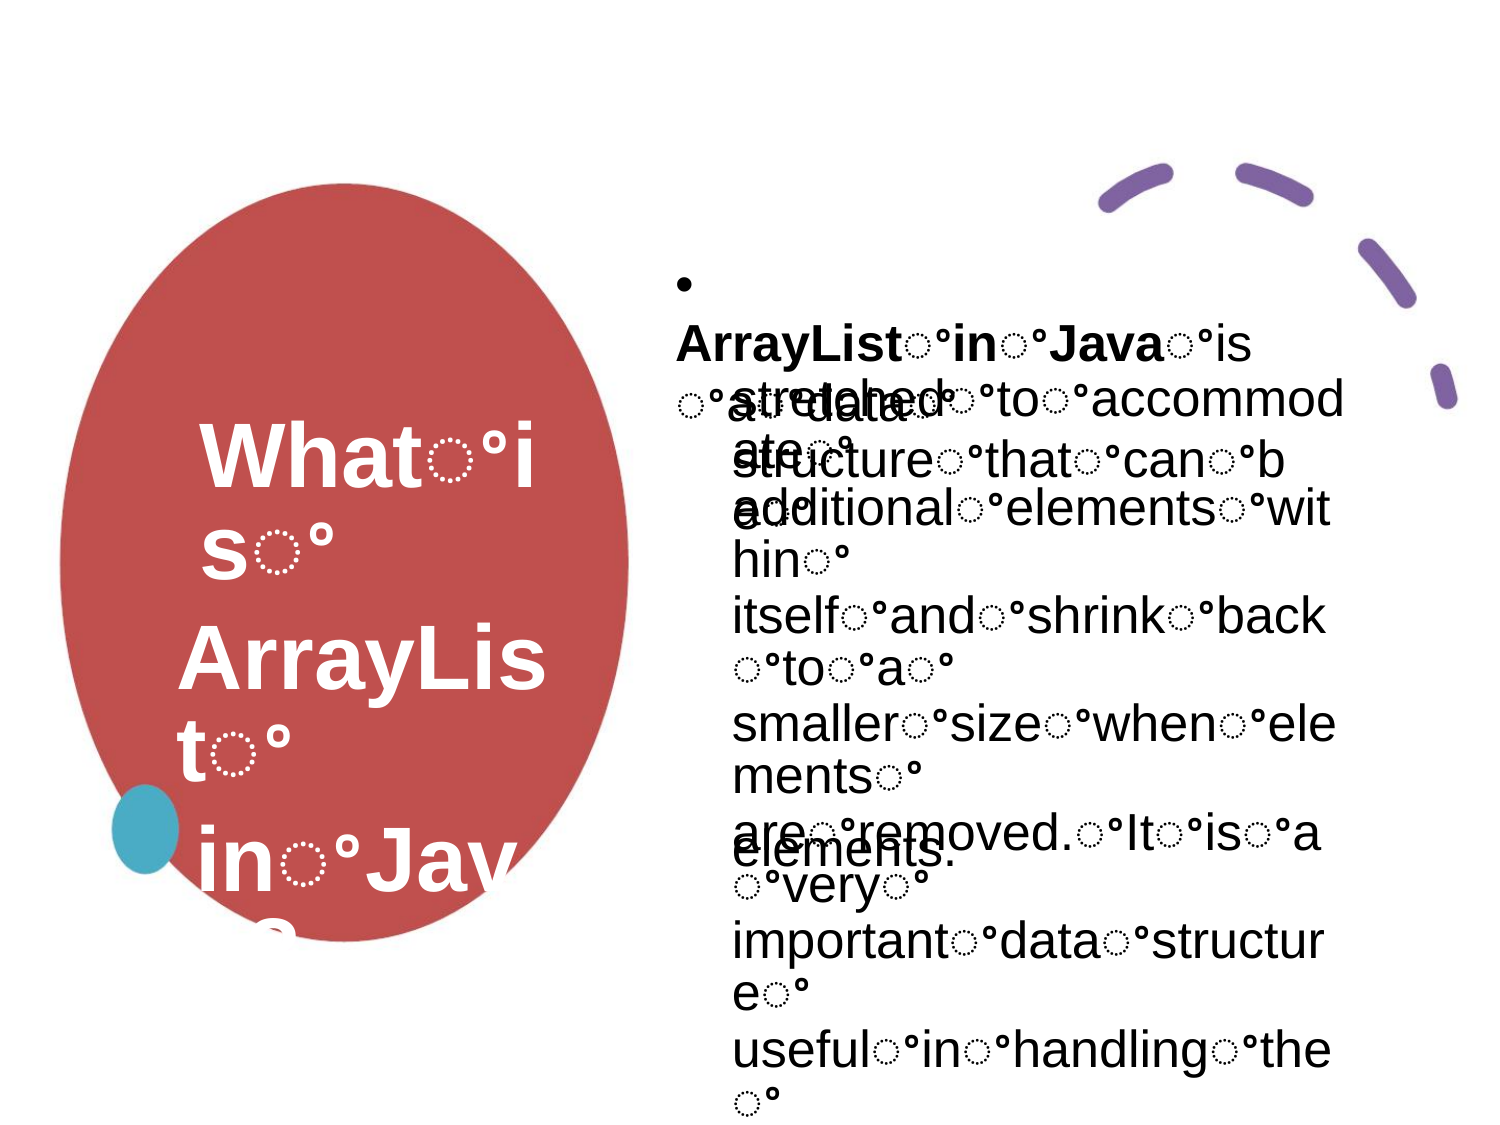

• ArrayListꢀinꢀJavaꢀisꢀaꢀdataꢀ
structureꢀthatꢀcanꢀbeꢀ
stretchedꢀtoꢀaccommodateꢀ
additionalꢀelementsꢀwithinꢀ
itselfꢀandꢀshrinkꢀbackꢀtoꢀaꢀ
smallerꢀsizeꢀwhenꢀelementsꢀ
areꢀremoved.ꢀItꢀisꢀaꢀveryꢀ
importantꢀdataꢀstructureꢀ
usefulꢀinꢀhandlingꢀtheꢀ
dynamicꢀbehaviorꢀofꢀ
Whatꢀisꢀ
ArrayListꢀ
inꢀJava?
elements.